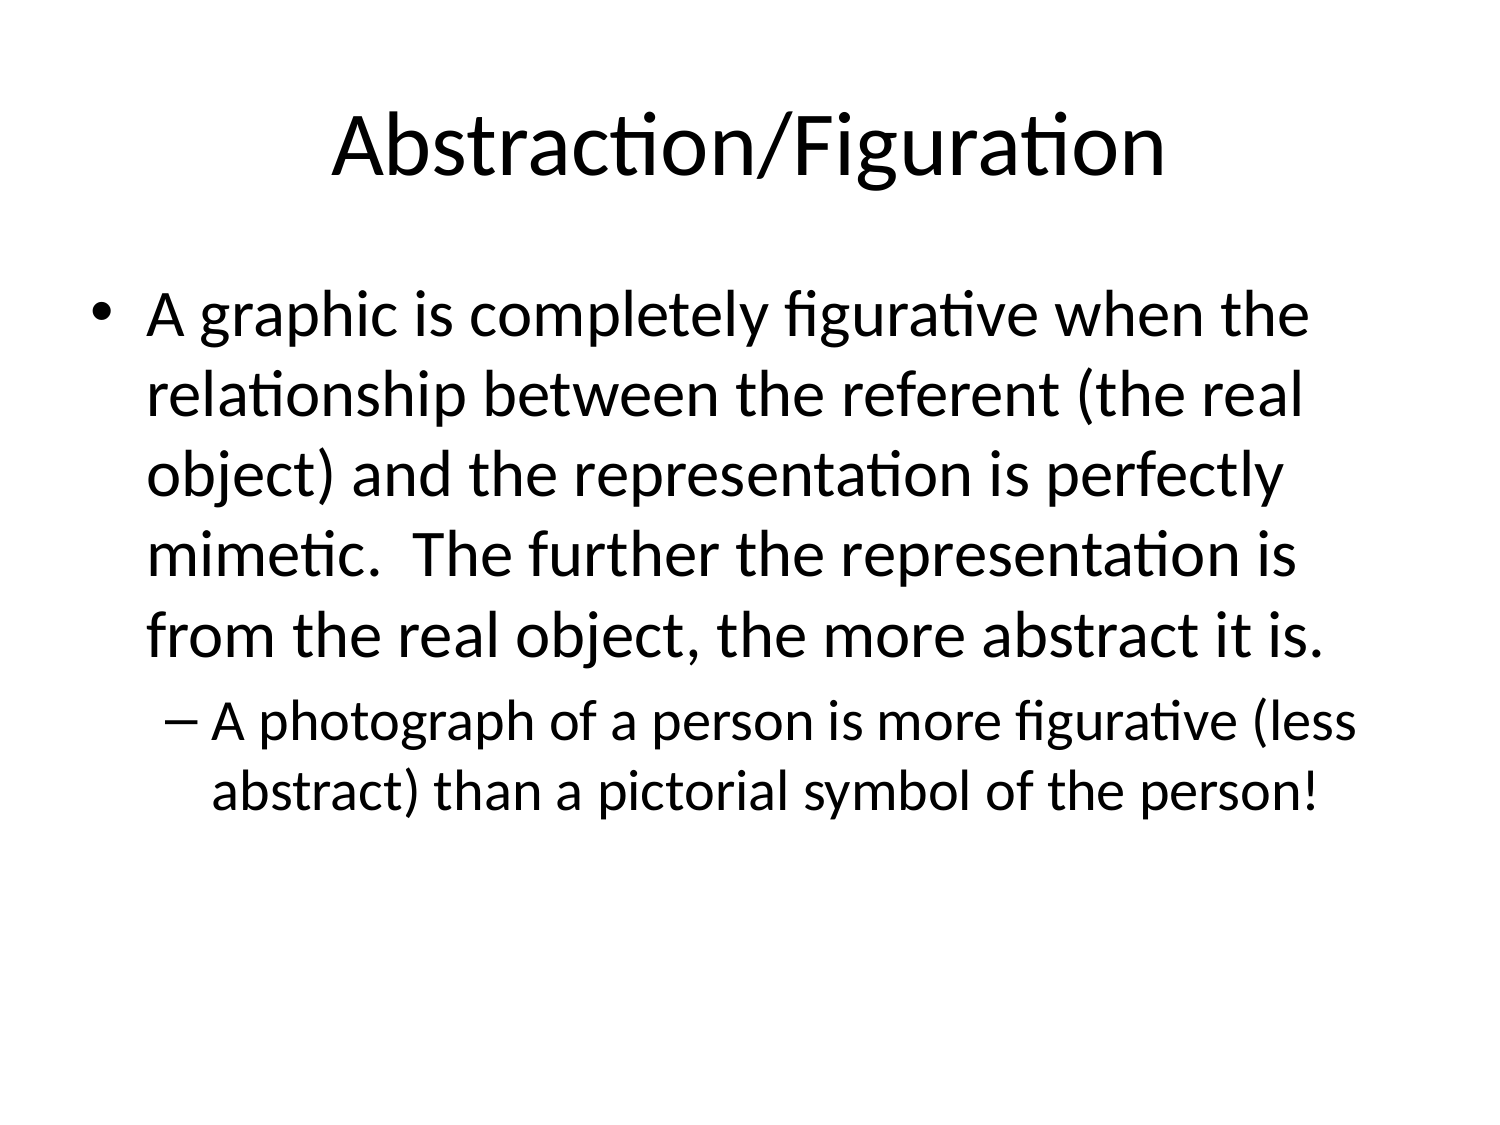

# Abstraction/Figuration
A graphic is completely figurative when the relationship between the referent (the real object) and the representation is perfectly mimetic.  The further the representation is from the real object, the more abstract it is.
A photograph of a person is more figurative (less abstract) than a pictorial symbol of the person!